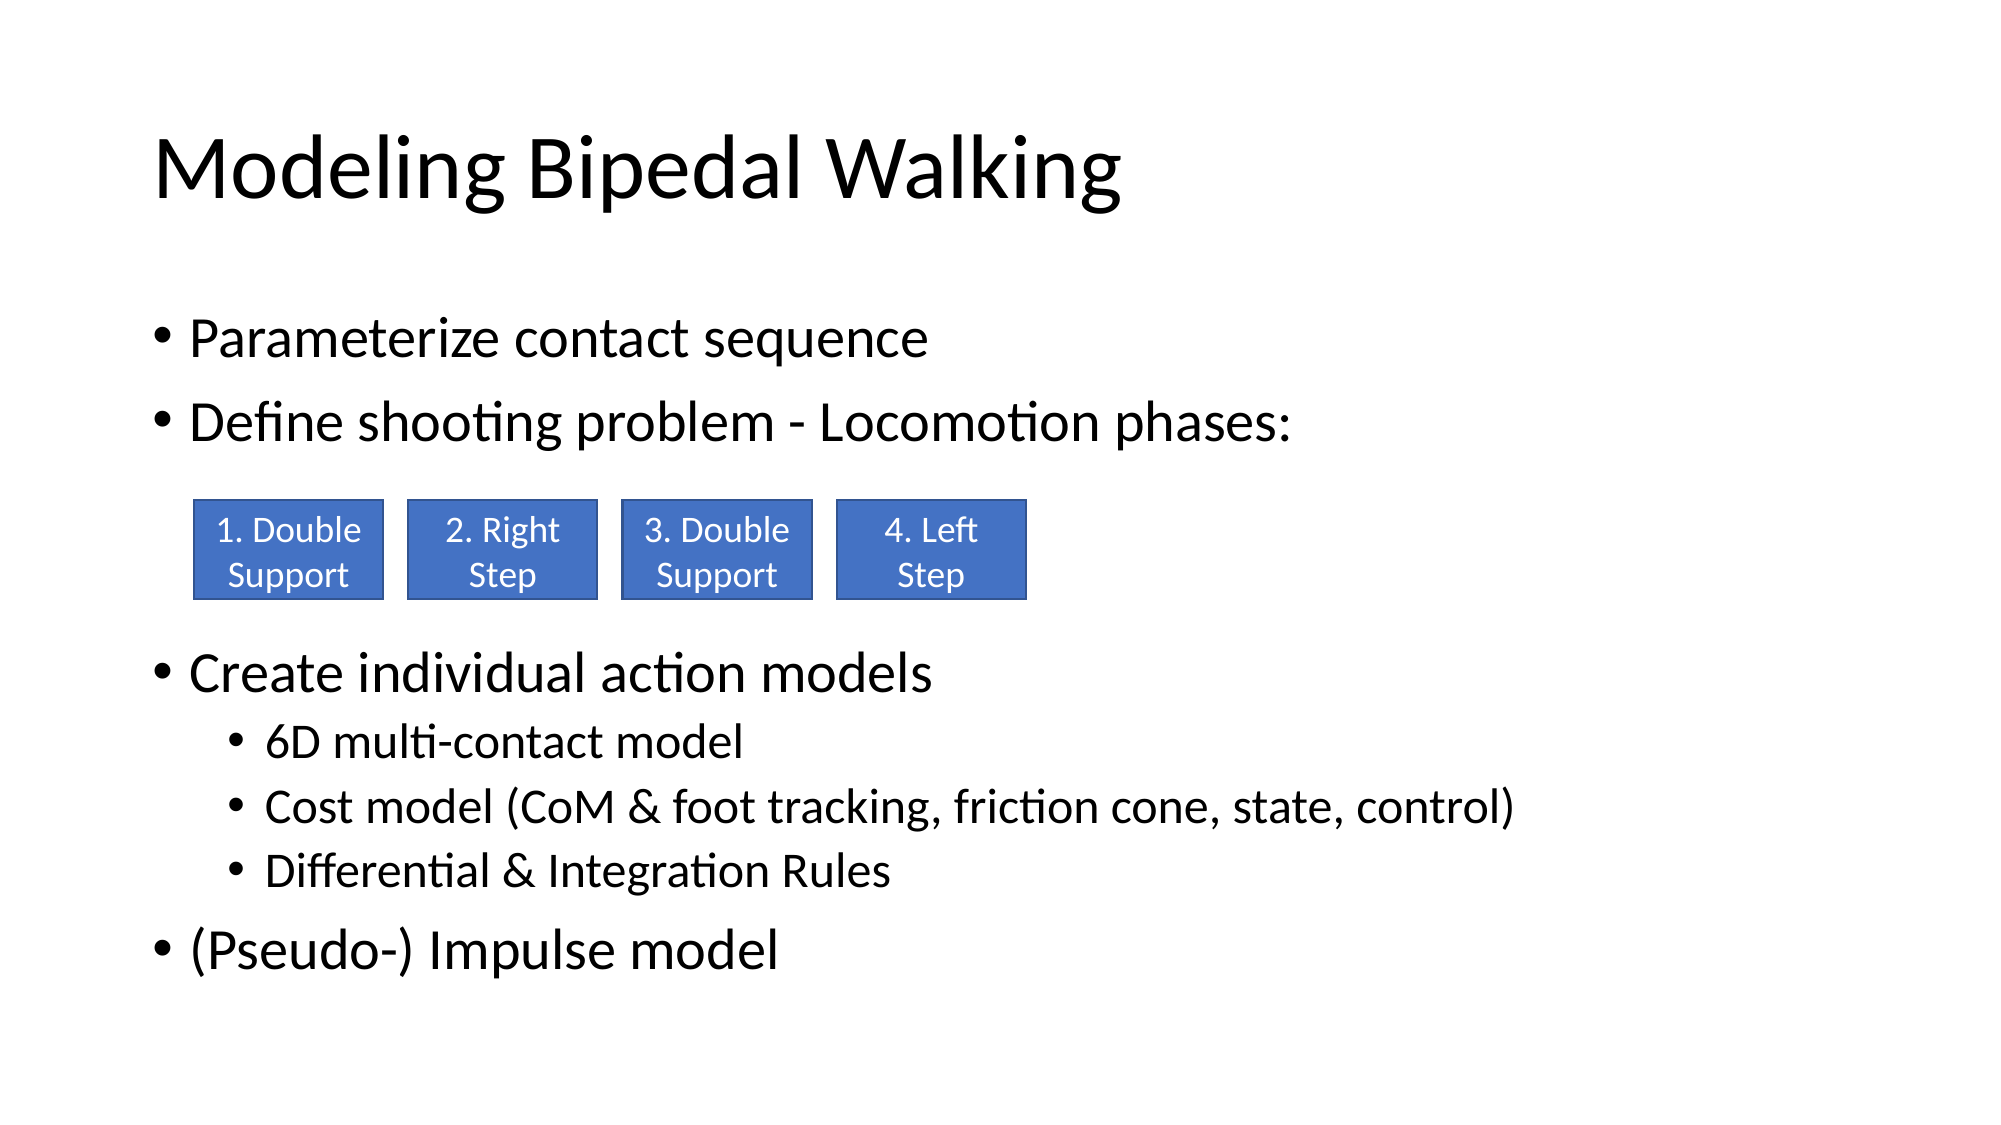

# Modeling Bipedal Walking
Parameterize contact sequence
Define shooting problem - Locomotion phases:

Create individual action models
6D multi-contact model
Cost model (CoM & foot tracking, friction cone, state, control)
Differential & Integration Rules
(Pseudo-) Impulse model

1. Double Support
2. Right Step
3. Double Support
4. Left Step